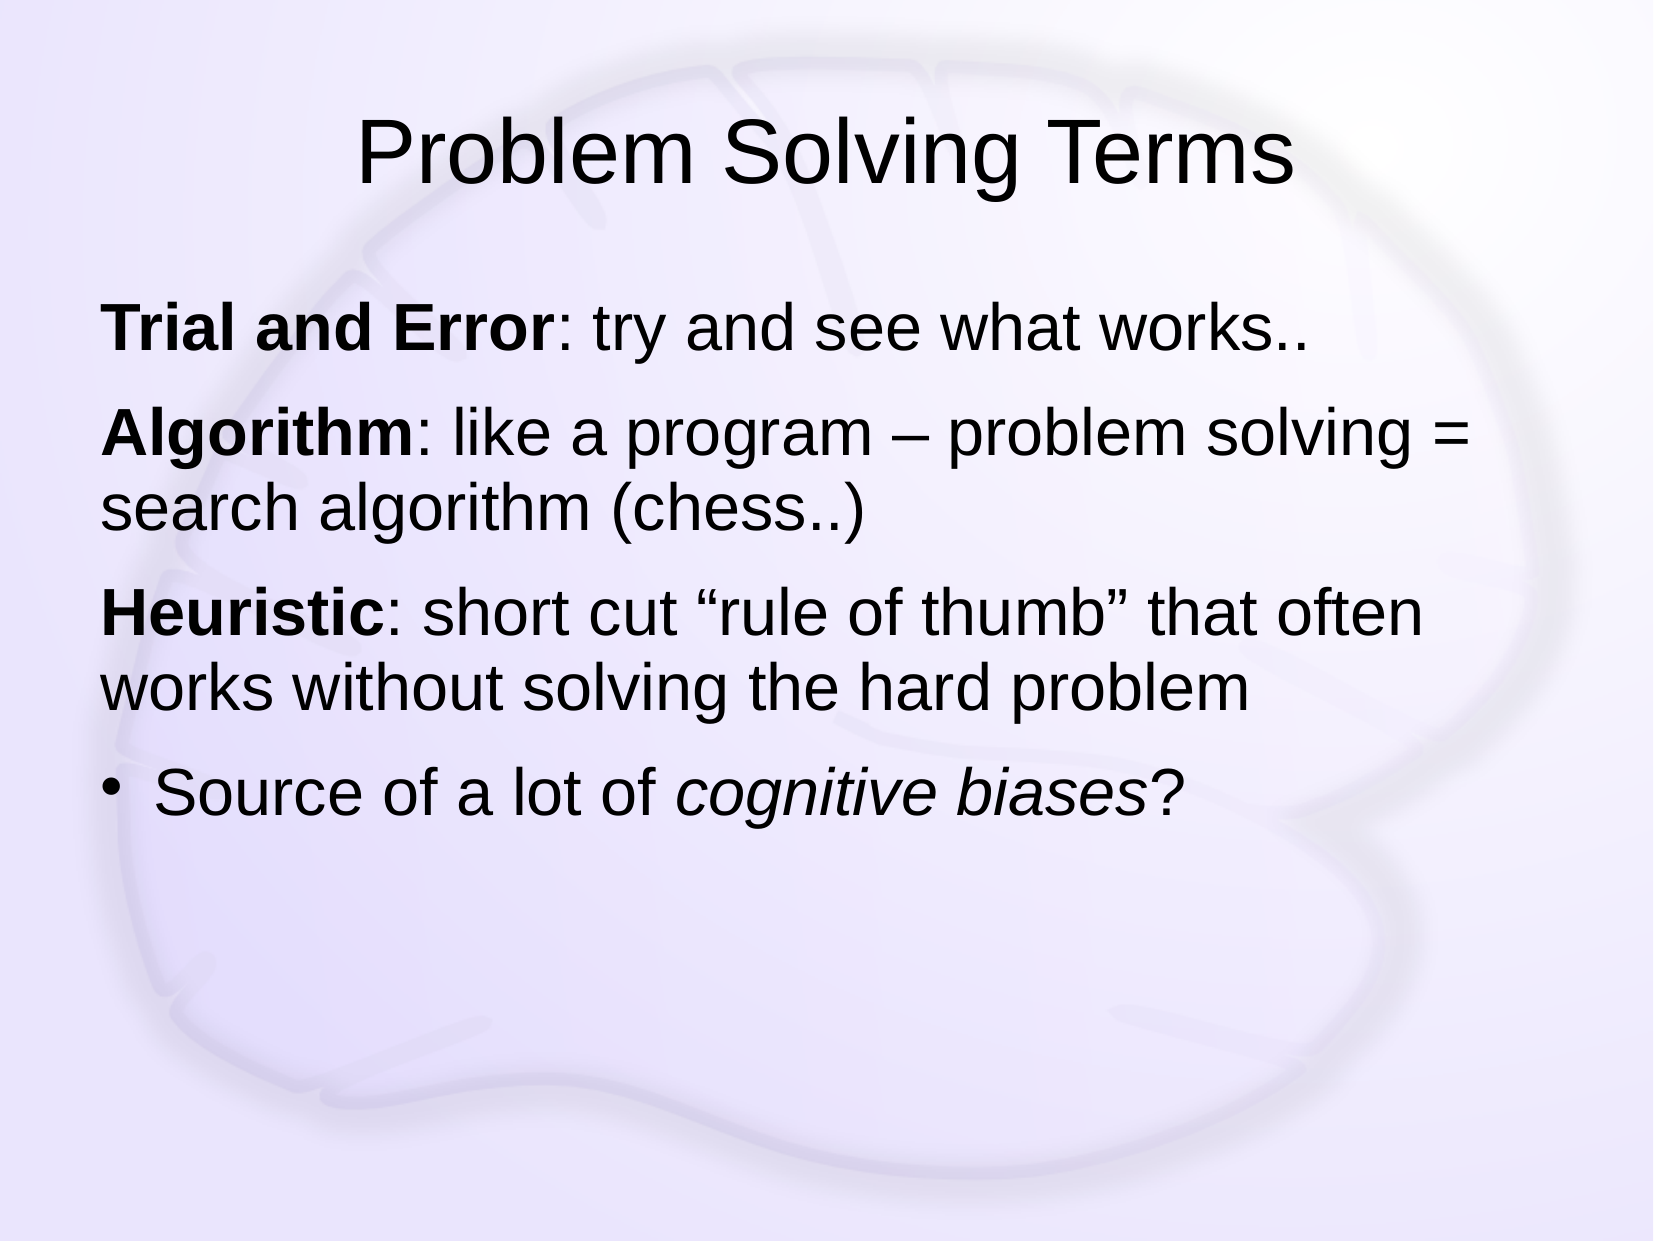

# Problem Solving Terms
Trial and Error: try and see what works..
Algorithm: like a program – problem solving = search algorithm (chess..)
Heuristic: short cut “rule of thumb” that often works without solving the hard problem
Source of a lot of cognitive biases?